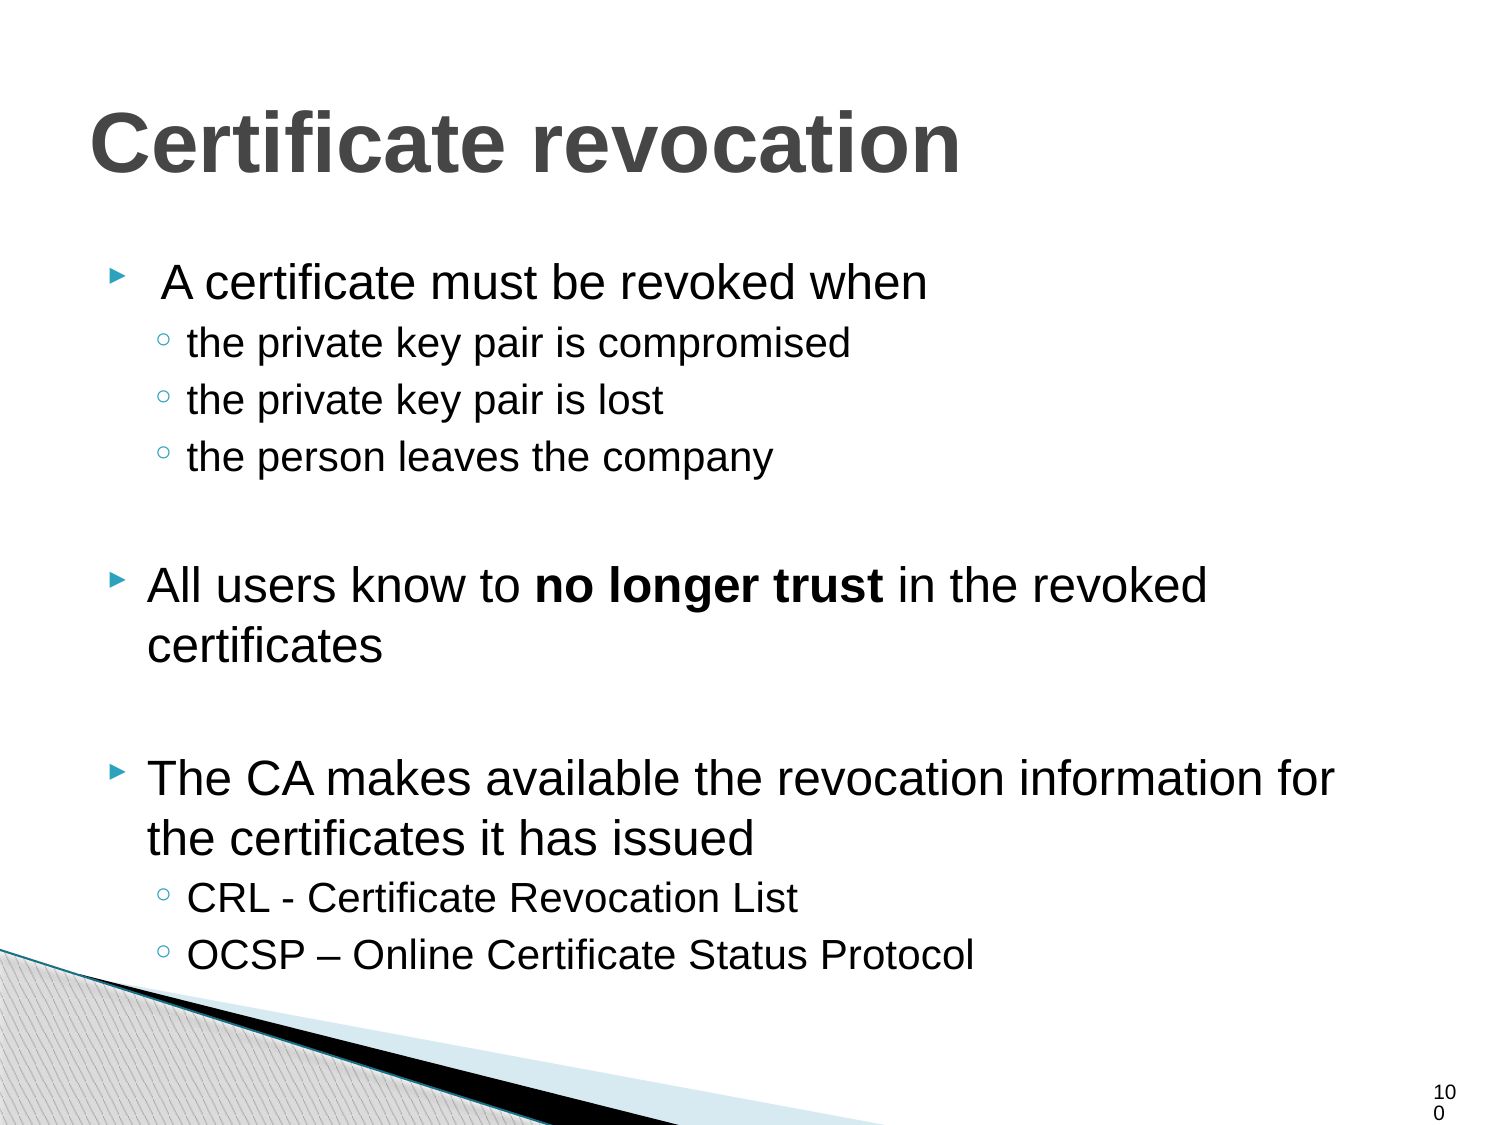

# Certificate revocation
 A certificate must be revoked when
the private key pair is compromised
the private key pair is lost
the person leaves the company

All users know to no longer trust in the revoked certificates

The CA makes available the revocation information for the certificates it has issued
CRL - Certificate Revocation List
OCSP – Online Certificate Status Protocol
100